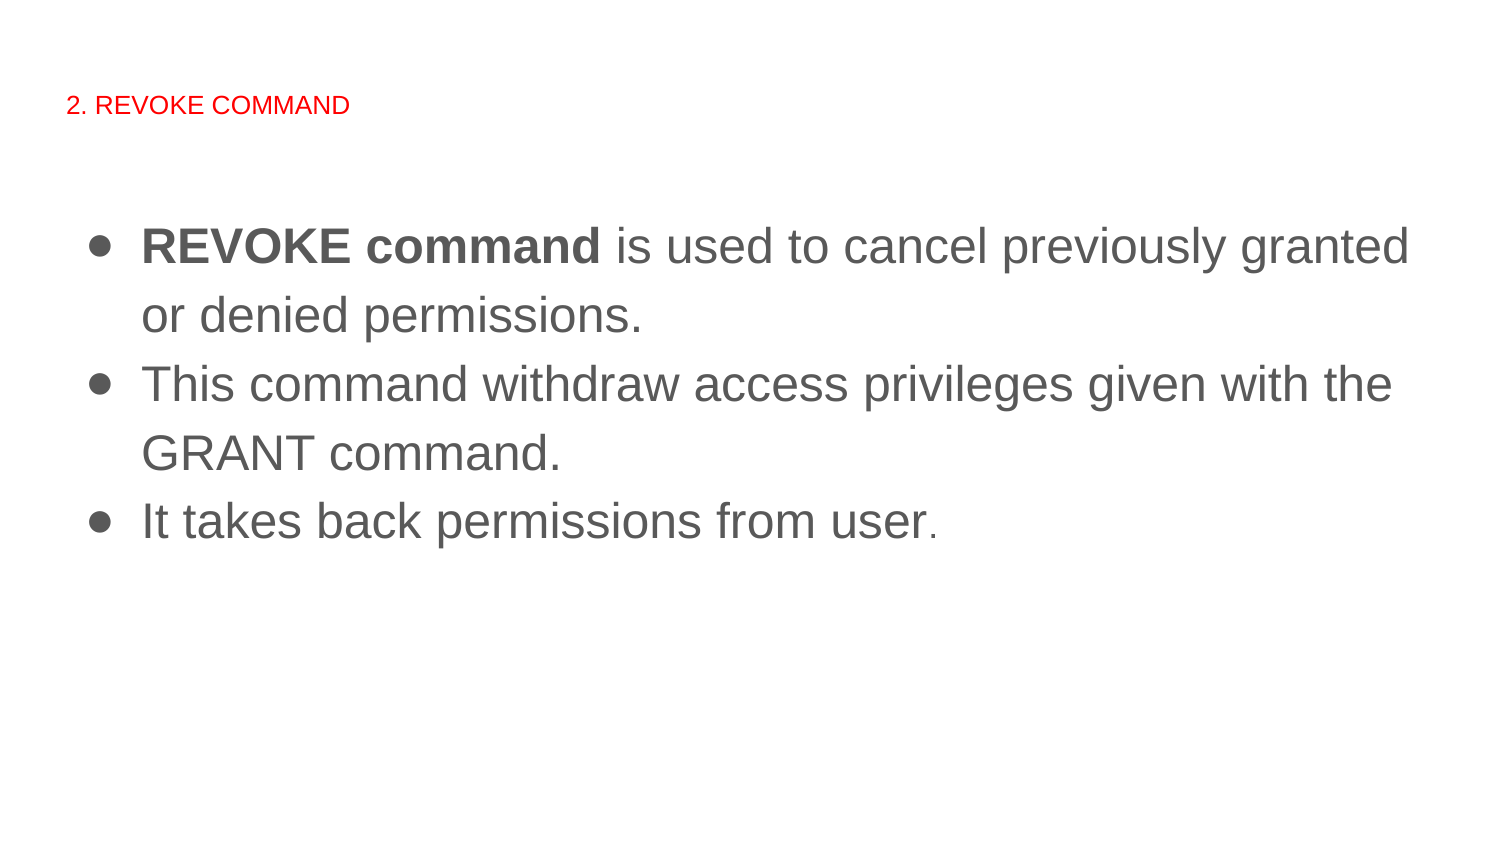

# 2. REVOKE COMMAND
REVOKE command is used to cancel previously granted or denied permissions.
This command withdraw access privileges given with the GRANT command.
It takes back permissions from user.